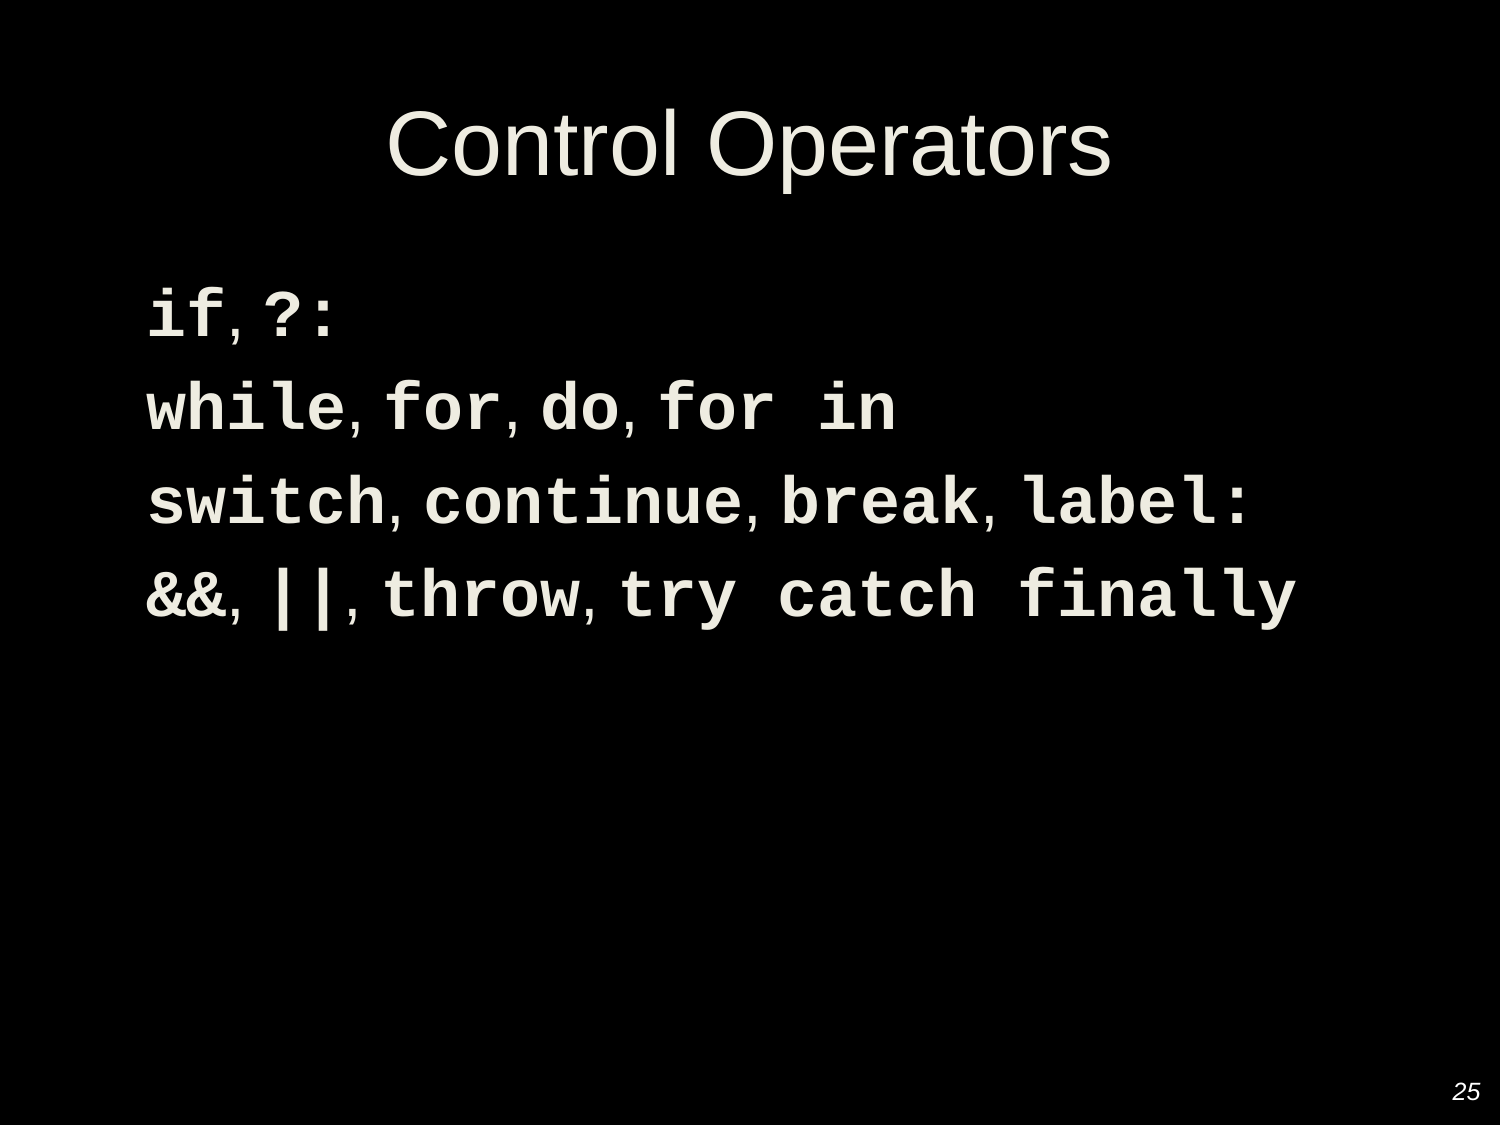

# Control Operators
	if, ?:
	while, for, do, for in
	switch, continue, break, label:
	&&, ||, throw, try catch finally
25